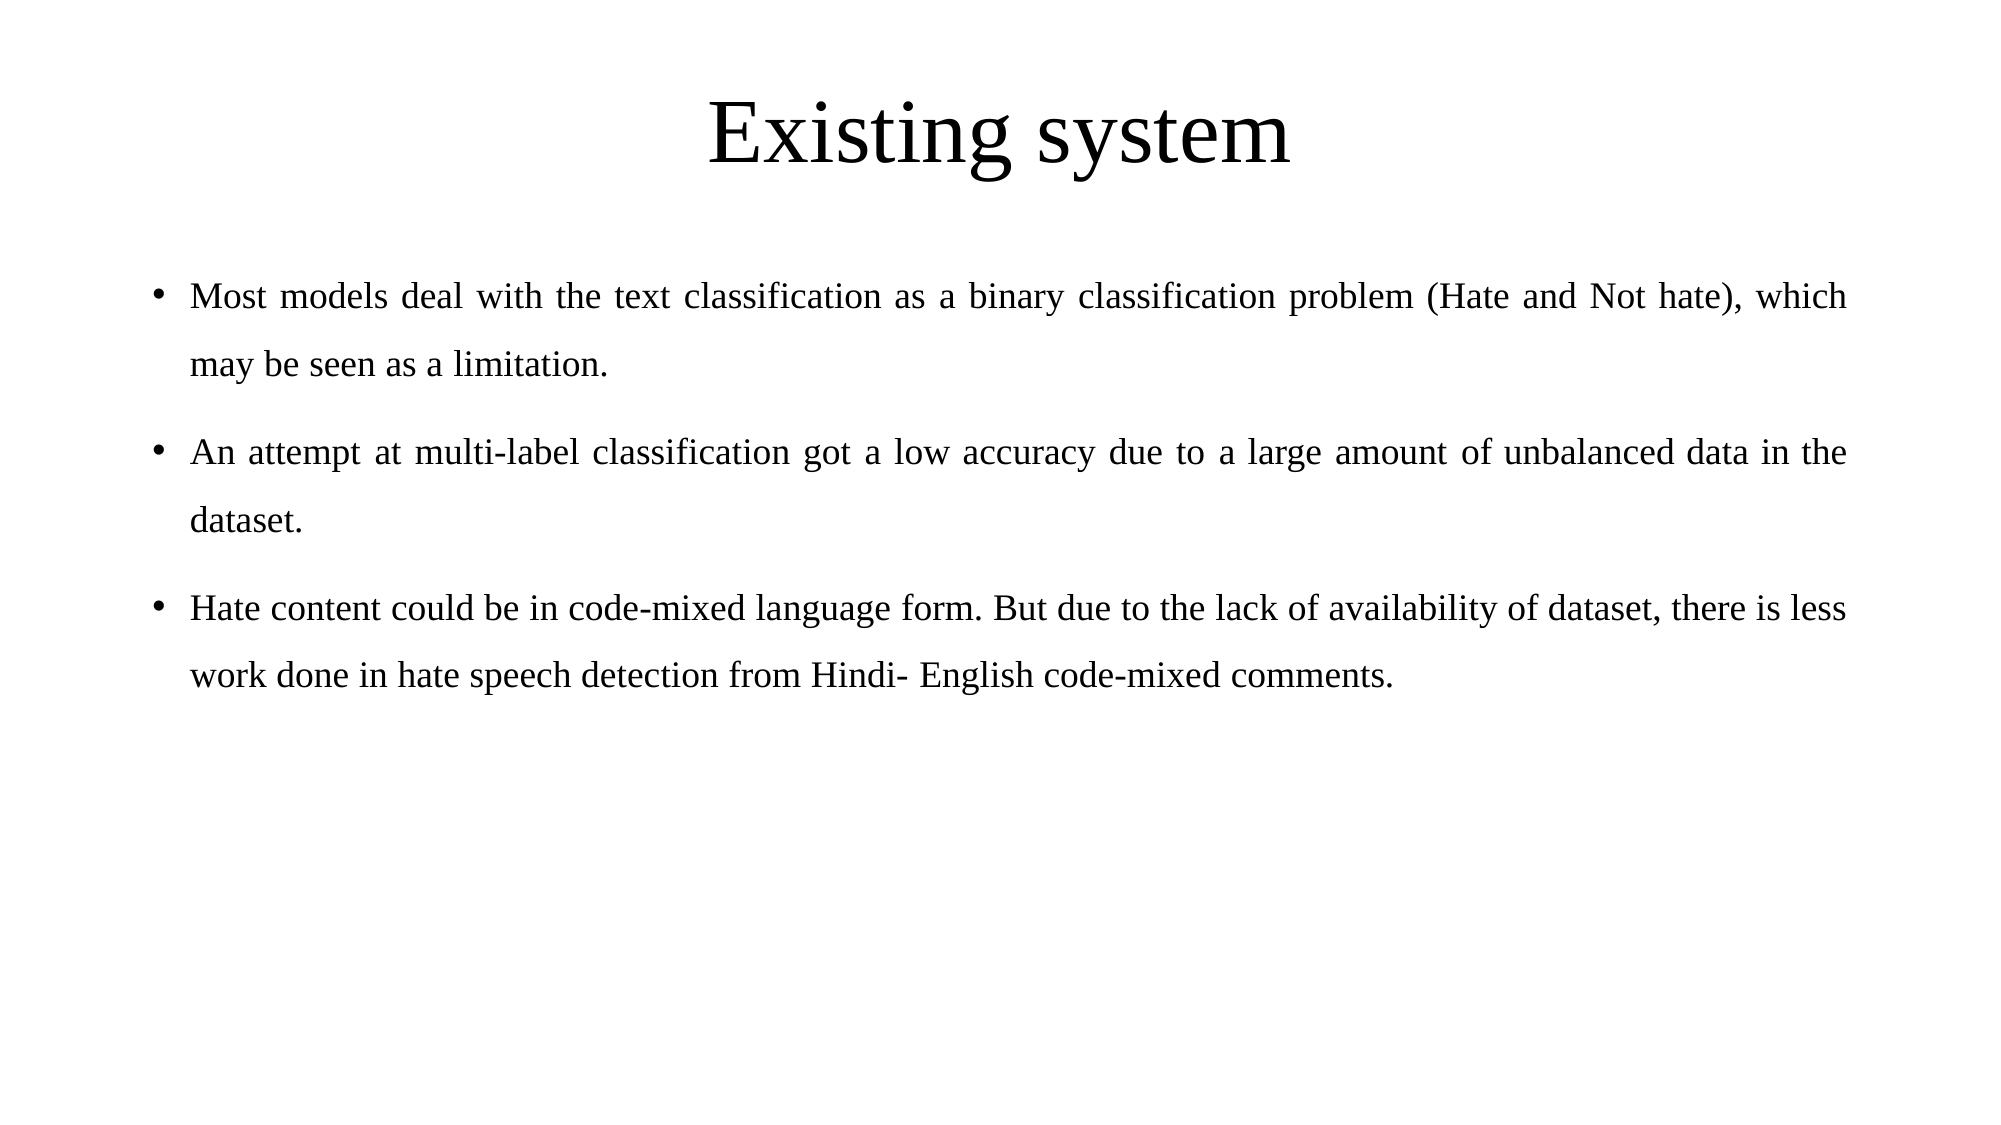

# Existing system
Most models deal with the text classification as a binary classification problem (Hate and Not hate), which may be seen as a limitation.
An attempt at multi-label classification got a low accuracy due to a large amount of unbalanced data in the dataset.
Hate content could be in code-mixed language form. But due to the lack of availability of dataset, there is less work done in hate speech detection from Hindi- English code-mixed comments.